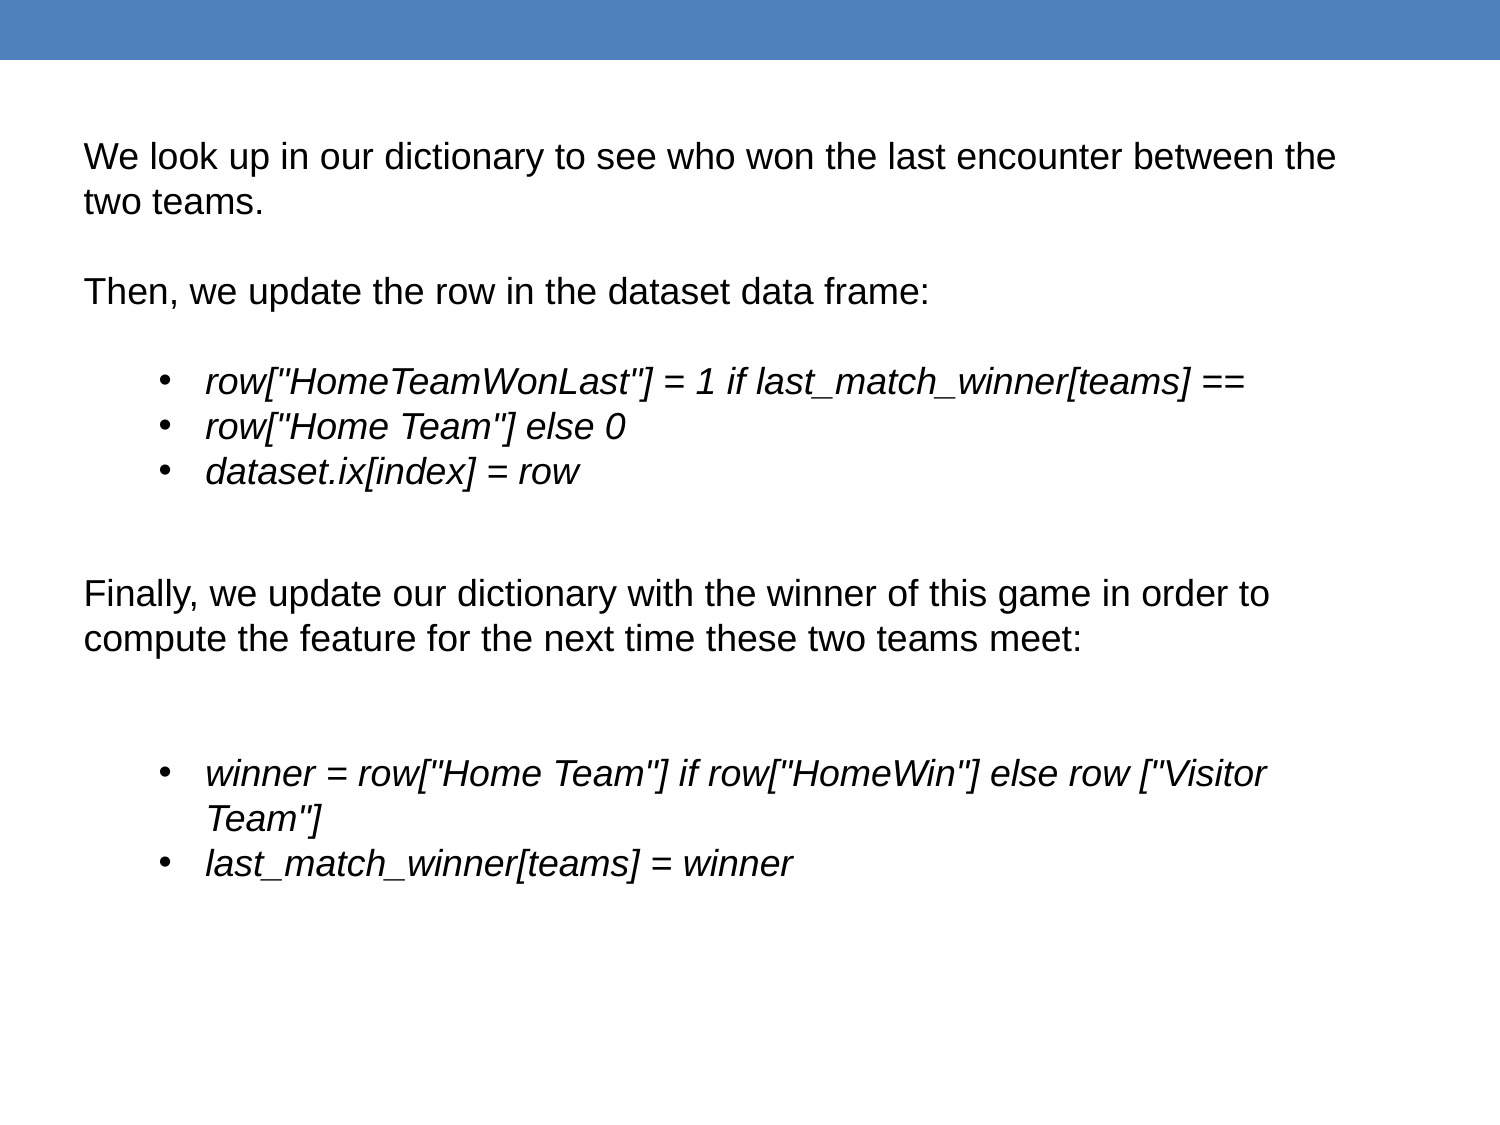

We look up in our dictionary to see who won the last encounter between the two teams.

Then, we update the row in the dataset data frame:

row["HomeTeamWonLast"] = 1 if last_match_winner[teams] ==
row["Home Team"] else 0
dataset.ix[index] = row
Finally, we update our dictionary with the winner of this game in order to compute the feature for the next time these two teams meet:

winner = row["Home Team"] if row["HomeWin"] else row ["Visitor Team"]
last_match_winner[teams] = winner